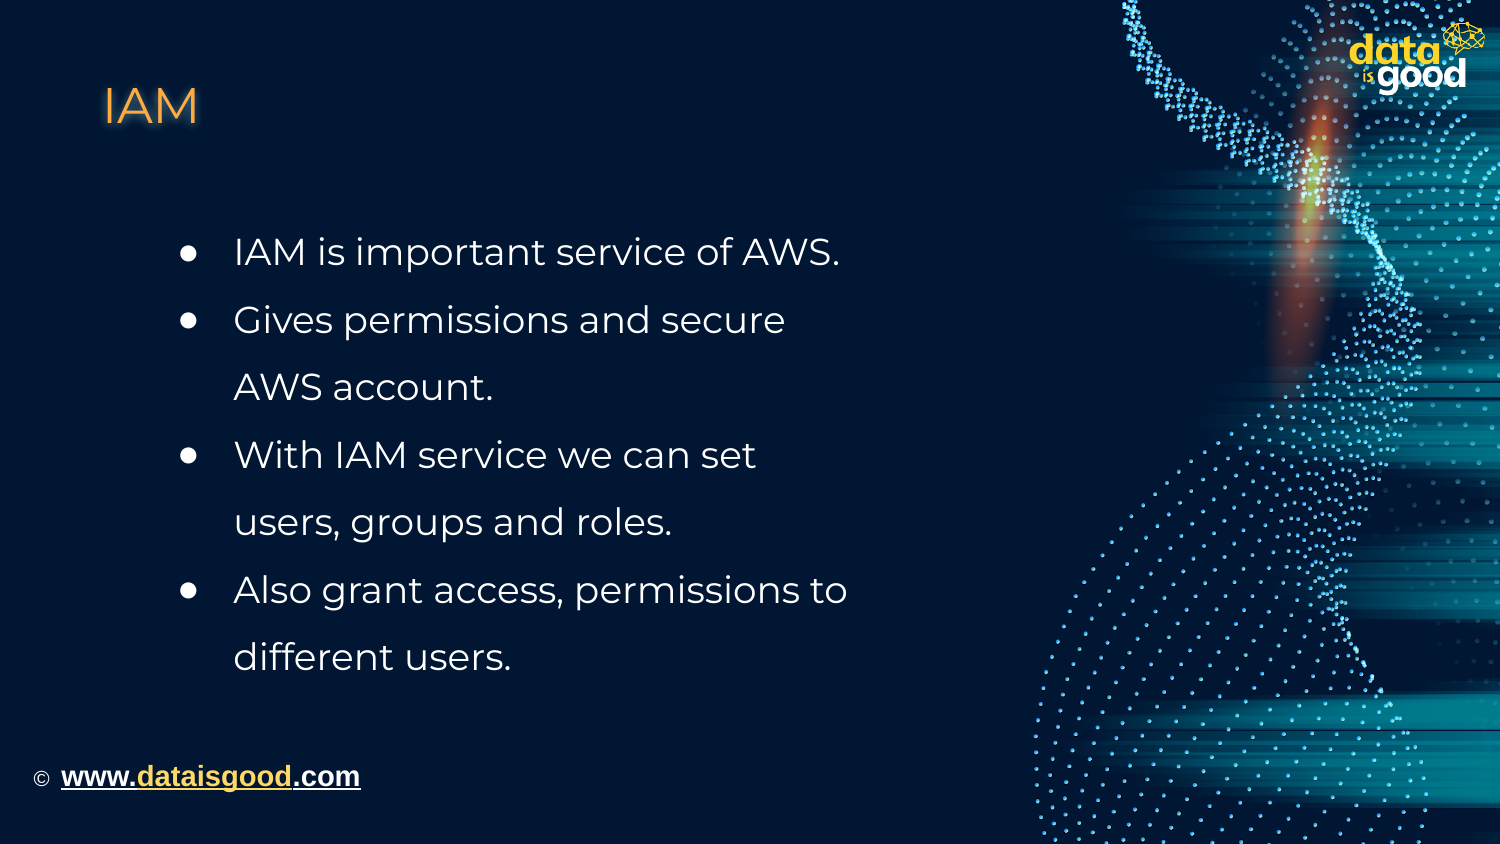

# IAM
IAM is important service of AWS.
Gives permissions and secure AWS account.
With IAM service we can set users, groups and roles.
Also grant access, permissions to different users.